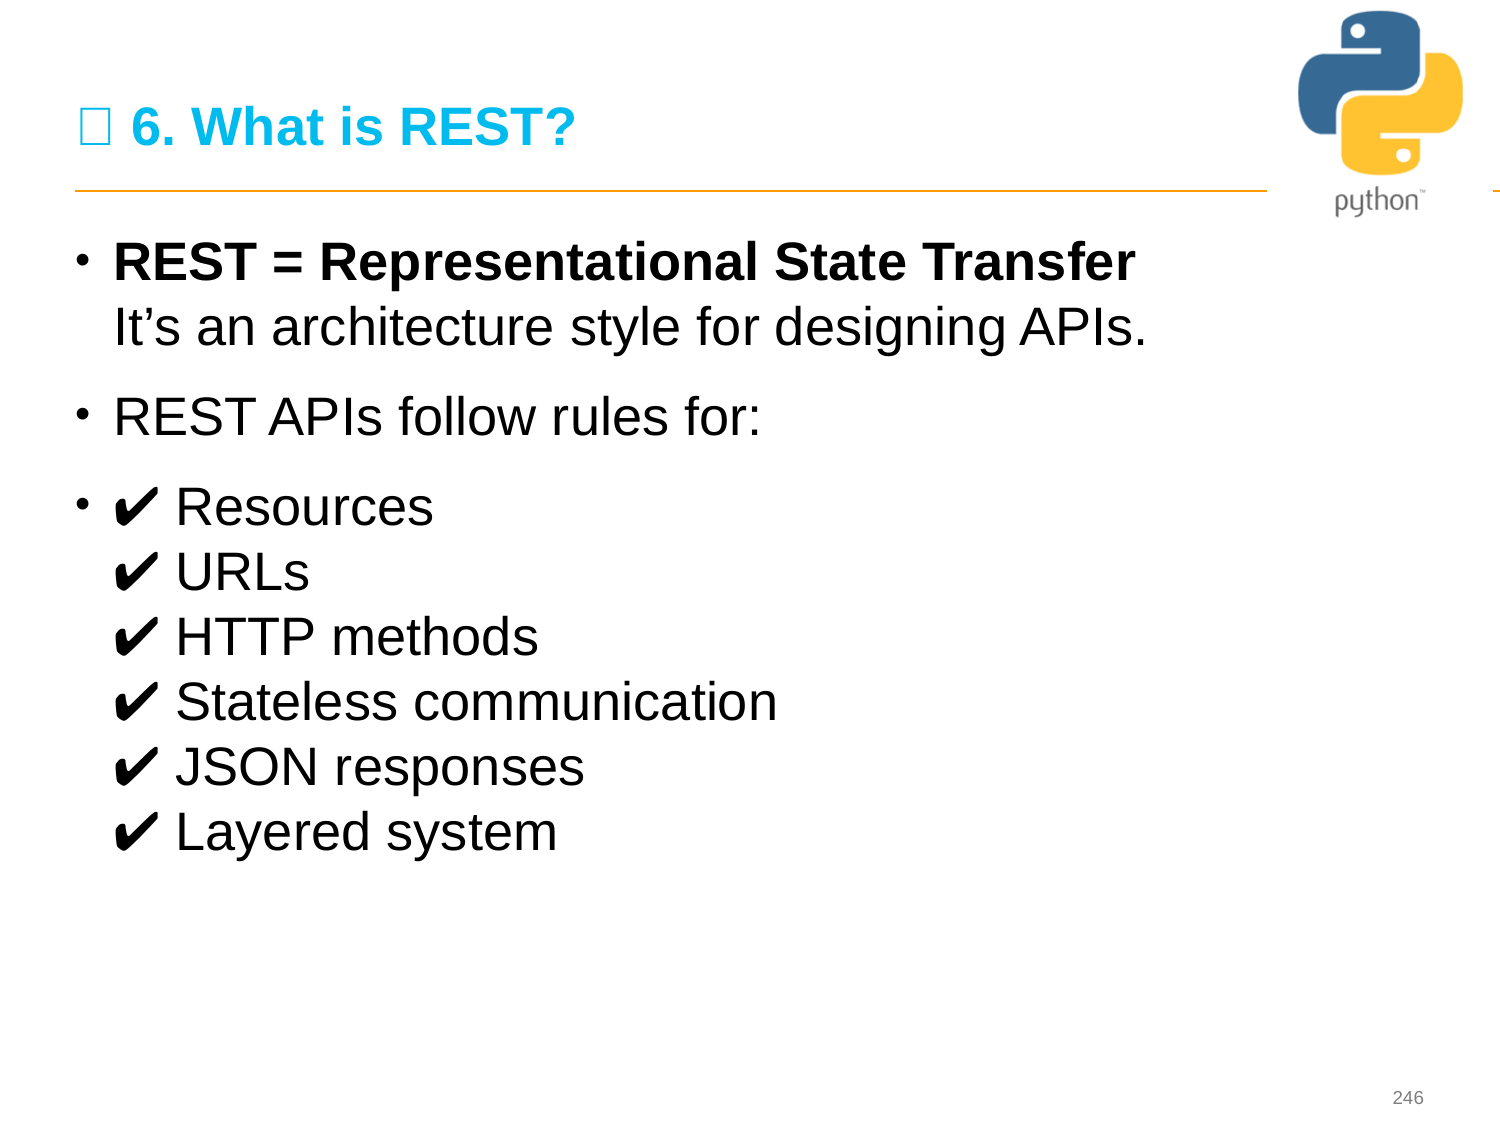

# 🧱 6. What is REST?
REST = Representational State Transfer
It’s an architecture style for designing APIs.
REST APIs follow rules for:
✔ Resources
✔ URLs
✔ HTTP methods
✔ Stateless communication
✔ JSON responses
✔ Layered system